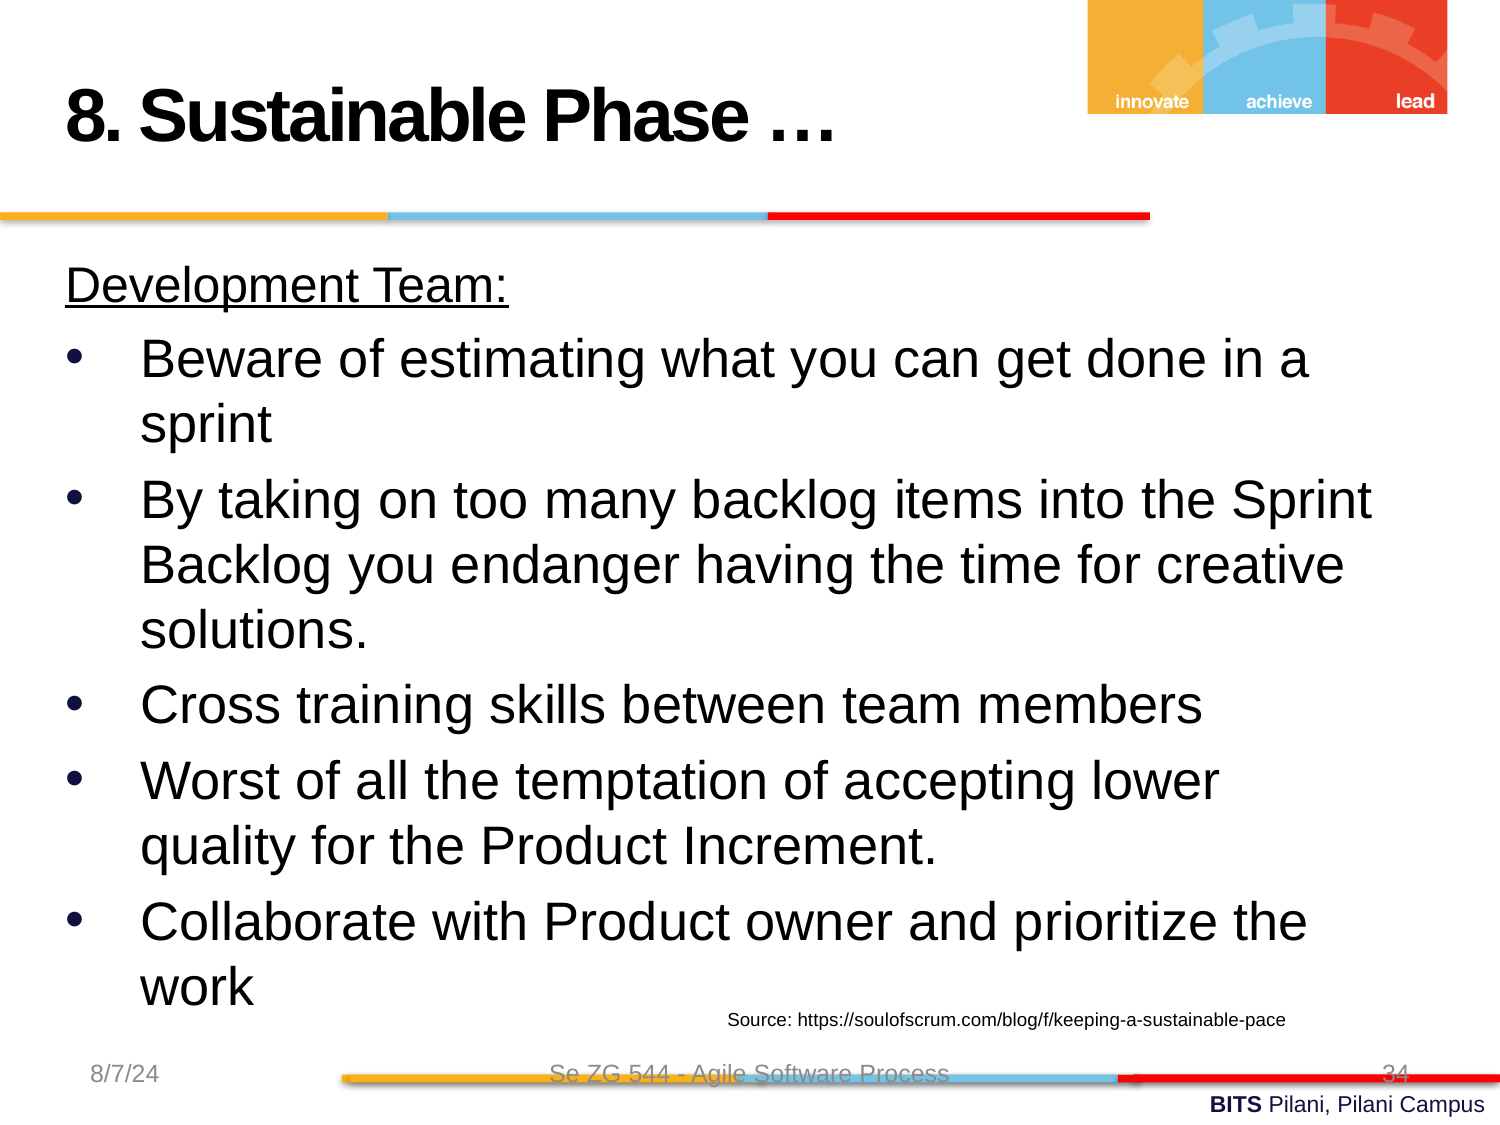

8. Sustainable Phase …
Development Team:
Beware of estimating what you can get done in a sprint
By taking on too many backlog items into the Sprint Backlog you endanger having the time for creative solutions.
Cross training skills between team members
Worst of all the temptation of accepting lower quality for the Product Increment.
Collaborate with Product owner and prioritize the work
Source: https://soulofscrum.com/blog/f/keeping-a-sustainable-pace
8/7/24
Se ZG 544 - Agile Software Process
34